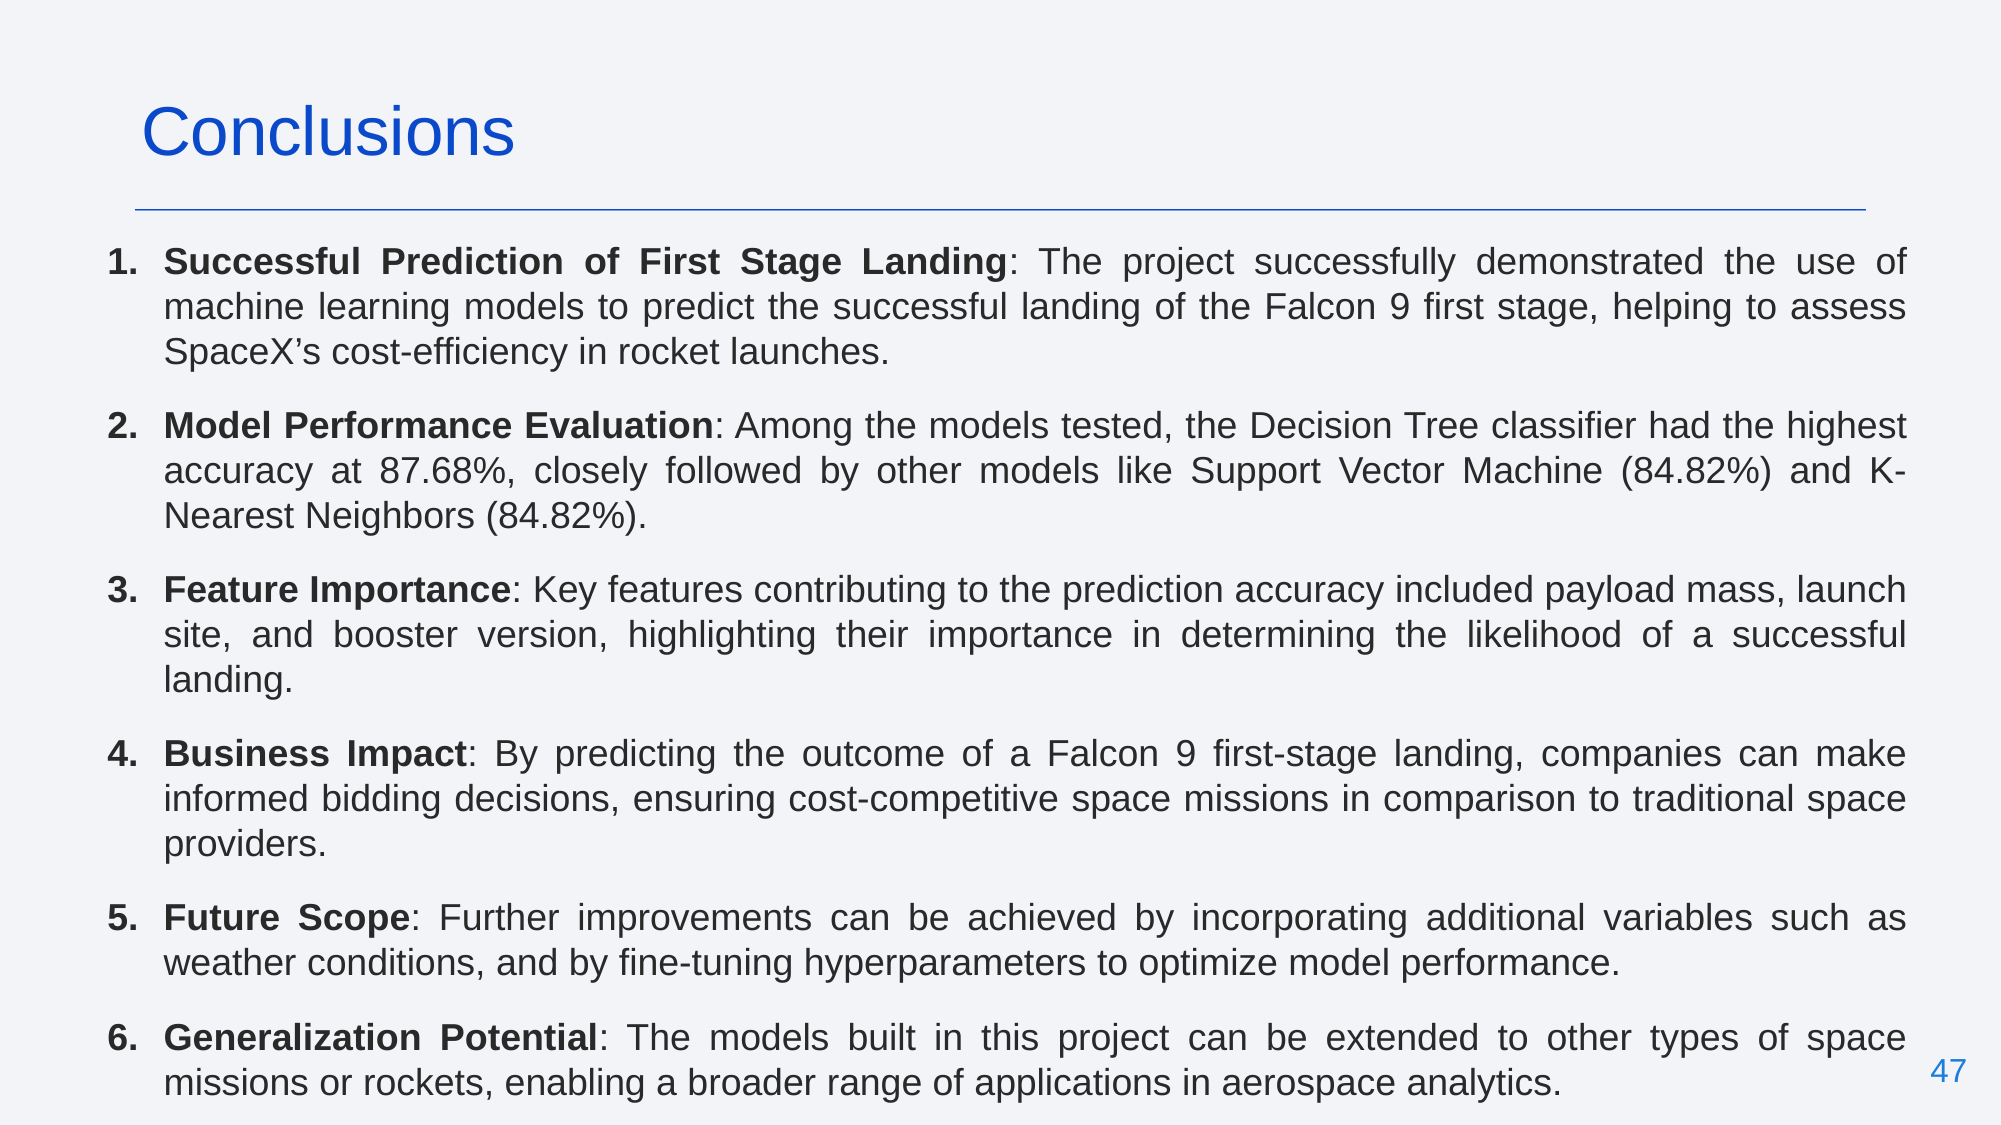

Conclusions
Successful Prediction of First Stage Landing: The project successfully demonstrated the use of machine learning models to predict the successful landing of the Falcon 9 first stage, helping to assess SpaceX’s cost-efficiency in rocket launches.
Model Performance Evaluation: Among the models tested, the Decision Tree classifier had the highest accuracy at 87.68%, closely followed by other models like Support Vector Machine (84.82%) and K-Nearest Neighbors (84.82%).
Feature Importance: Key features contributing to the prediction accuracy included payload mass, launch site, and booster version, highlighting their importance in determining the likelihood of a successful landing.
Business Impact: By predicting the outcome of a Falcon 9 first-stage landing, companies can make informed bidding decisions, ensuring cost-competitive space missions in comparison to traditional space providers.
Future Scope: Further improvements can be achieved by incorporating additional variables such as weather conditions, and by fine-tuning hyperparameters to optimize model performance.
Generalization Potential: The models built in this project can be extended to other types of space missions or rockets, enabling a broader range of applications in aerospace analytics.
47